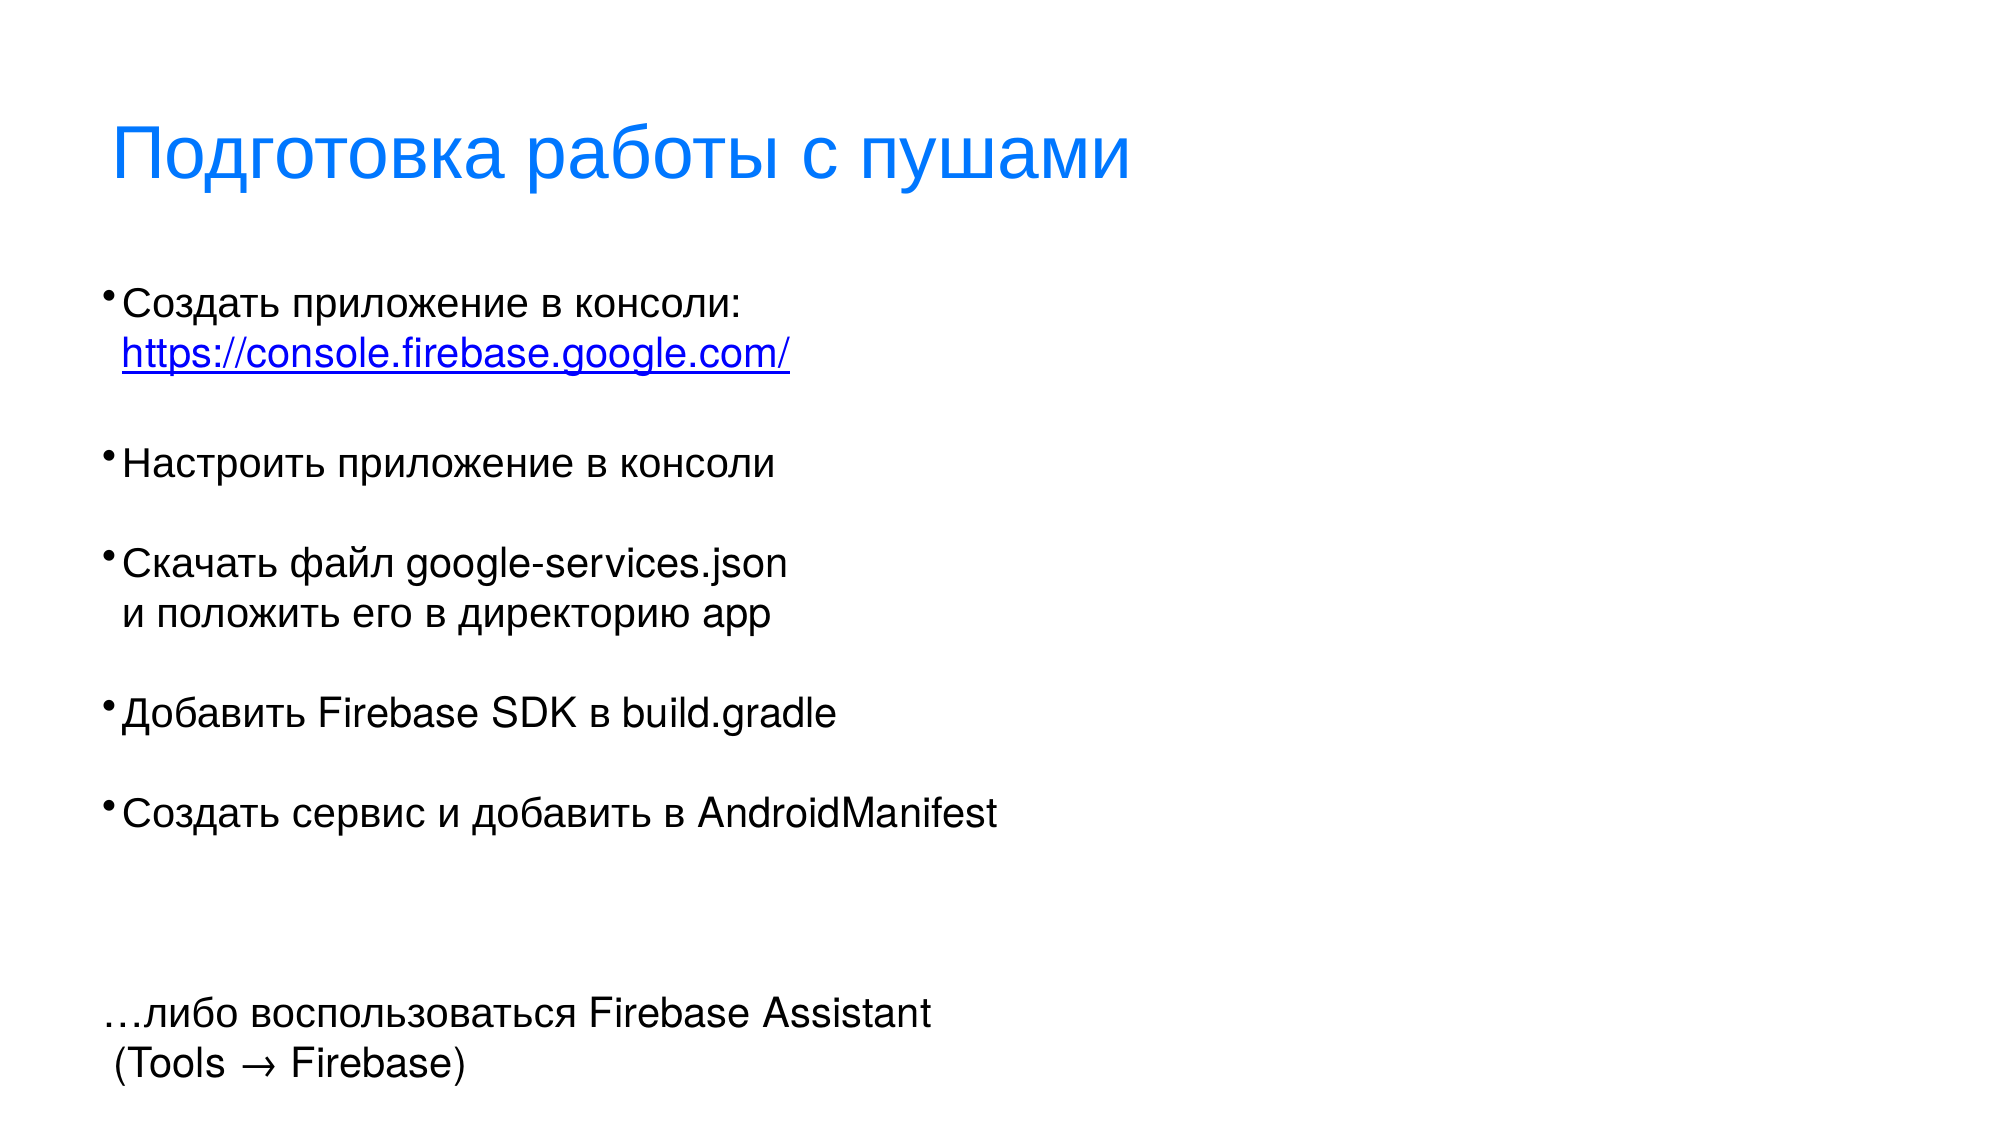

# Подготовка работы с пушами
Создать приложение в консоли: https://console.firebase.google.com/
Настроить приложение в консоли
Скачать файл google-services.json
и положить его в директорию app
Добавить Firebase SDK в build.gradle
Создать сервис и добавить в AndroidManifest

…либо воспользоваться Firebase Assistant
 (Tools → Firebase)